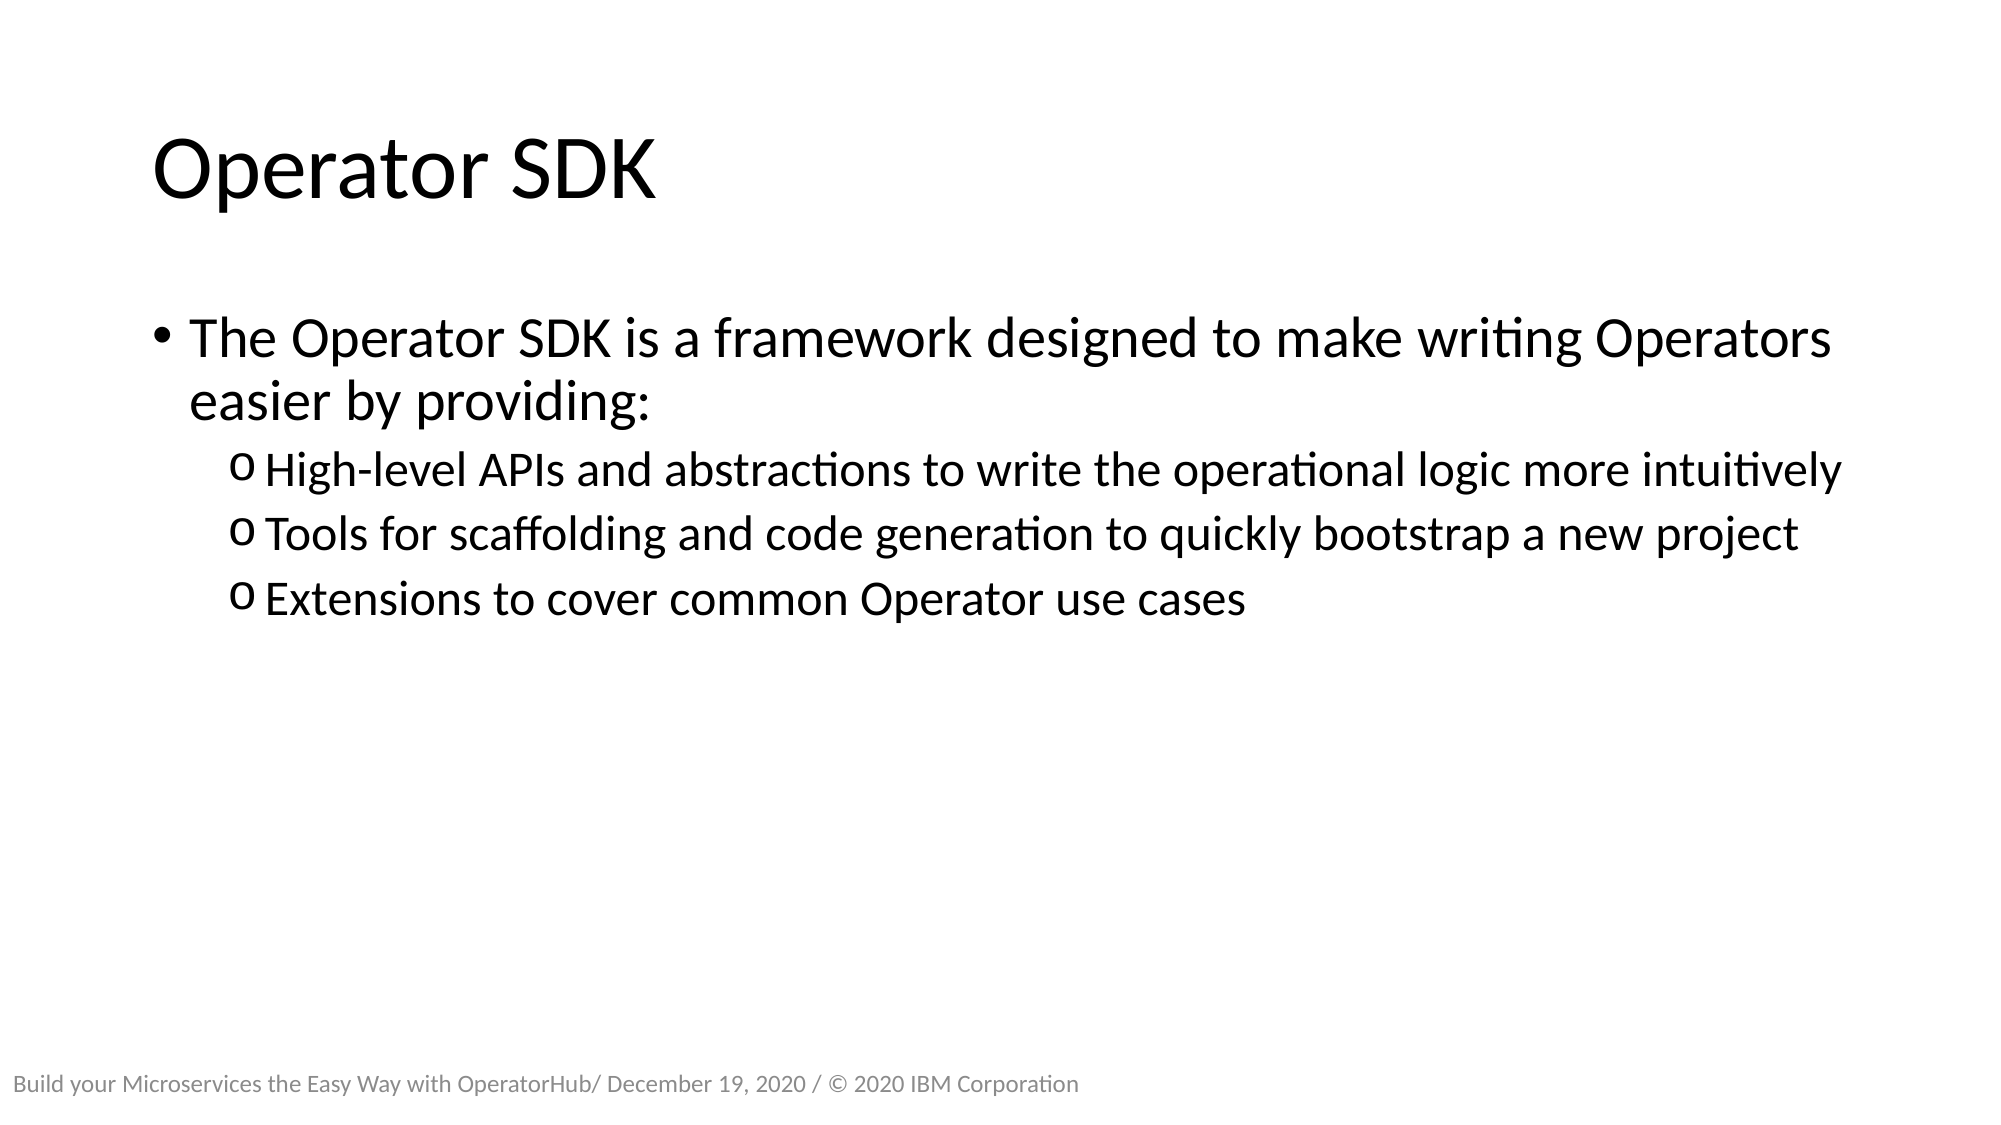

# Operator SDK
The Operator SDK is a framework designed to make writing Operators easier by providing:
High-level APIs and abstractions to write the operational logic more intuitively
Tools for scaffolding and code generation to quickly bootstrap a new project
Extensions to cover common Operator use cases

Build your Microservices the Easy Way with OperatorHub/ December 19, 2020 / © 2020 IBM Corporation